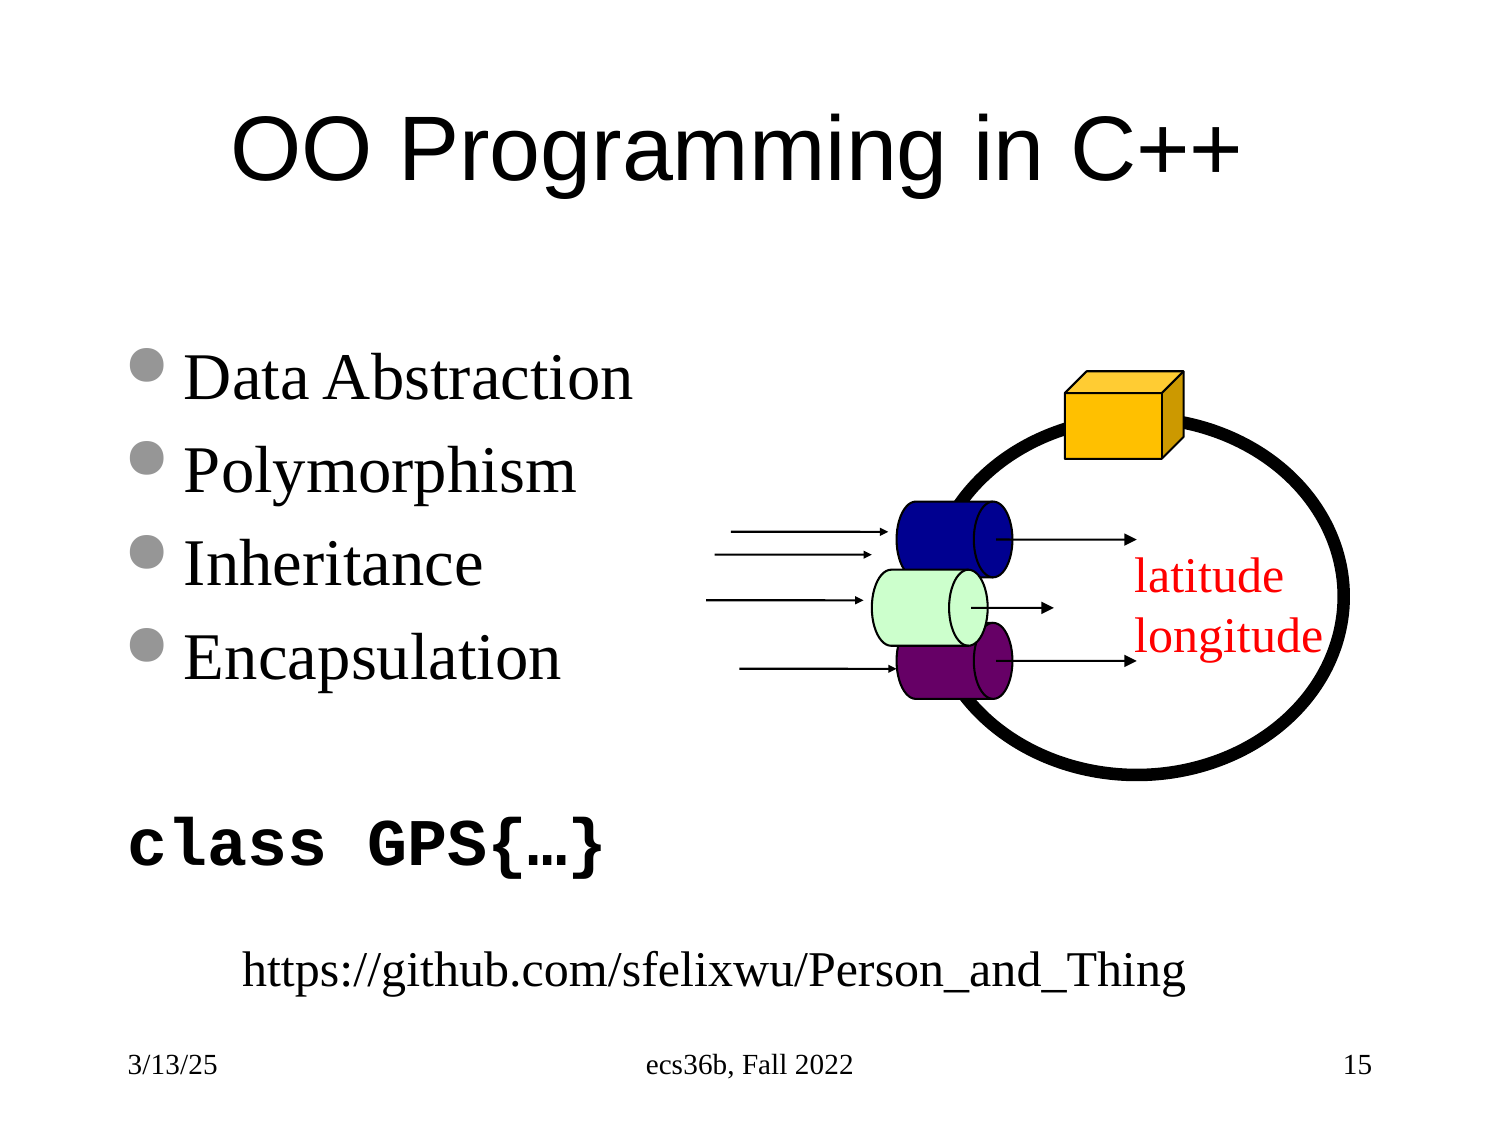

# OO Programming in C++
Data Abstraction
Polymorphism
Inheritance
Encapsulation

class GPS{…}

latitude
longitude

https://github.com/sfelixwu/Person_and_Thing
3/13/25
ecs36b, Fall 2022
15